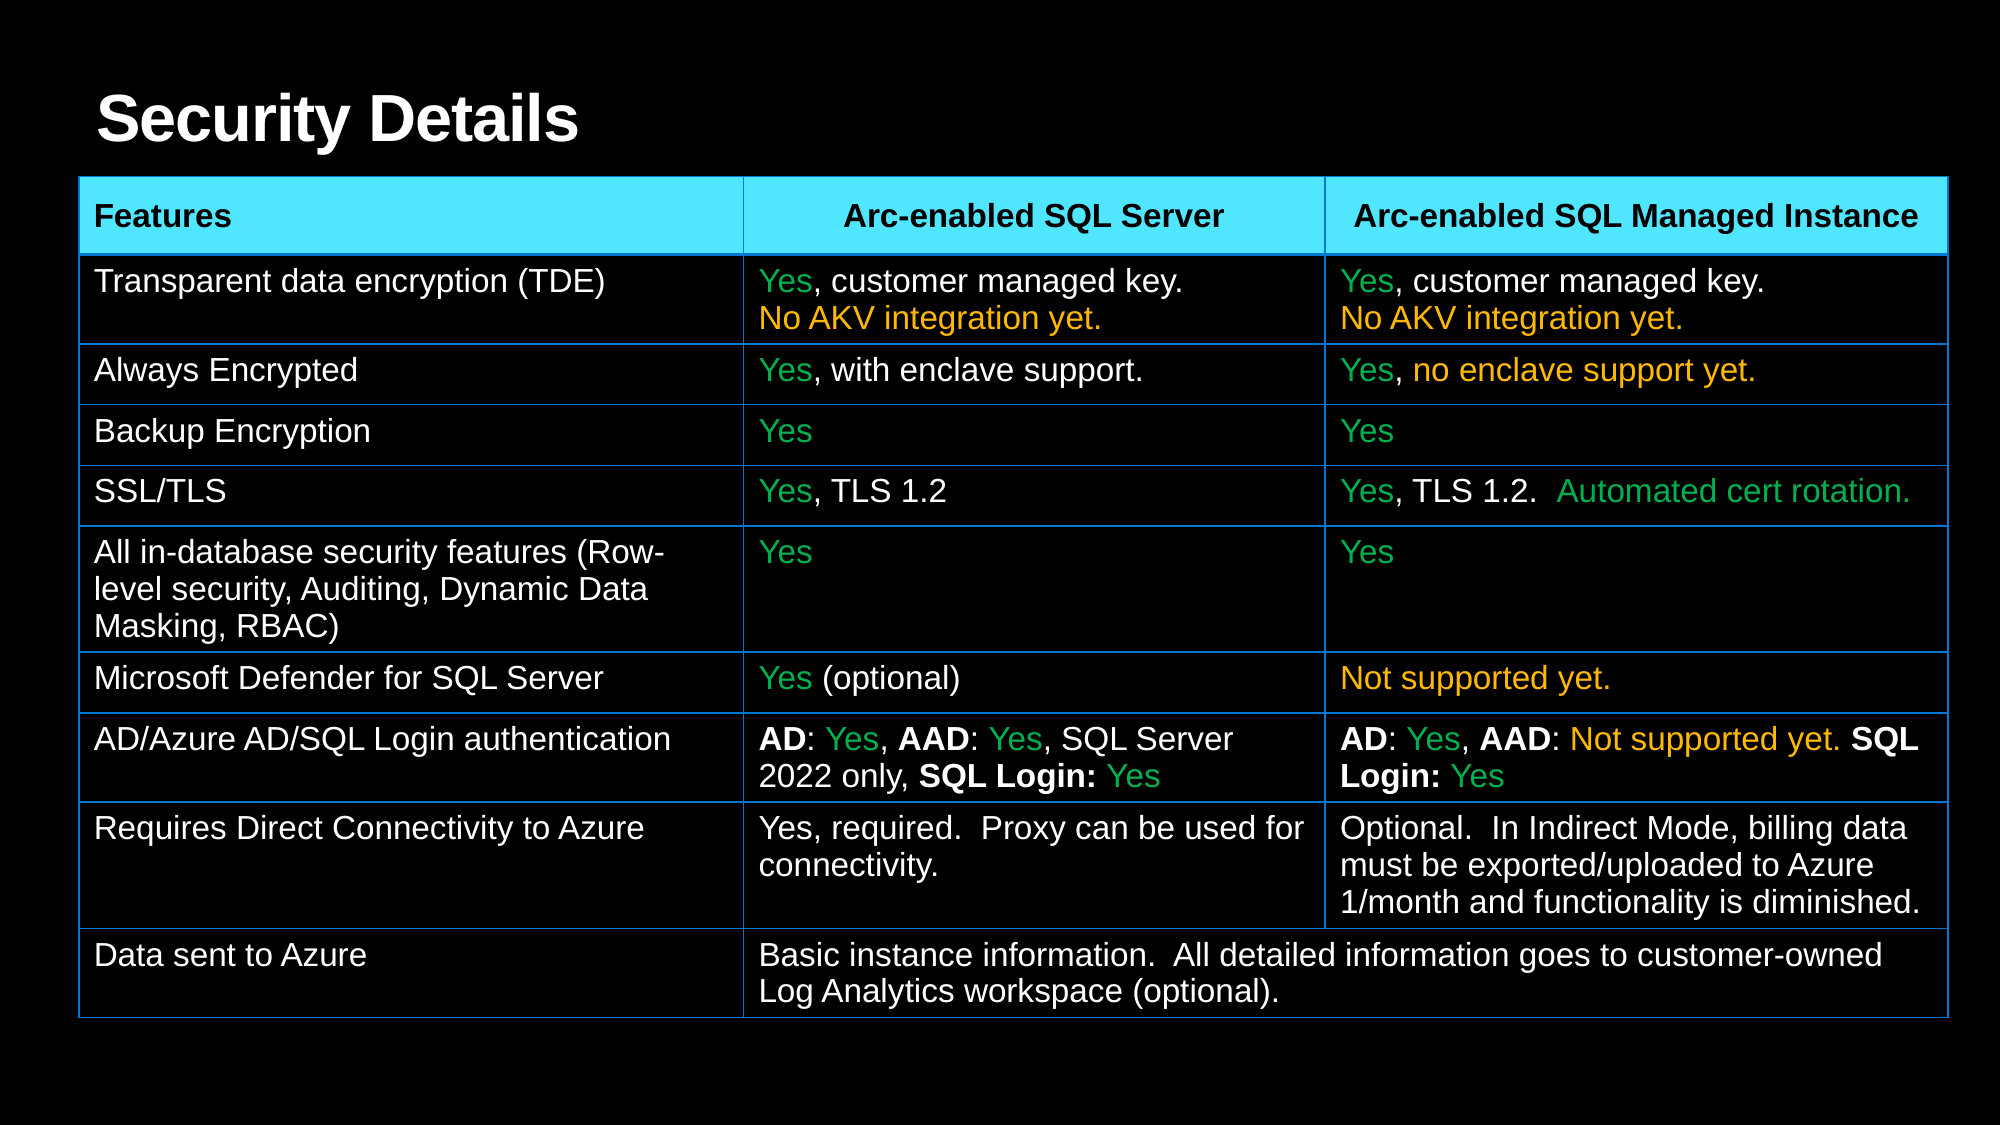

# Security Details
| Features | Arc-enabled SQL Server | Arc-enabled SQL Managed Instance |
| --- | --- | --- |
| Transparent data encryption (TDE) | Yes, customer managed key. No AKV integration yet. | Yes, customer managed key. No AKV integration yet. |
| Always Encrypted | Yes, with enclave support. | Yes, no enclave support yet. |
| Backup Encryption | Yes | Yes |
| SSL/TLS | Yes, TLS 1.2 | Yes, TLS 1.2. Automated cert rotation. |
| All in-database security features (Row-level security, Auditing, Dynamic Data Masking, RBAC) | Yes | Yes |
| Microsoft Defender for SQL Server | Yes (optional) | Not supported yet. |
| AD/Azure AD/SQL Login authentication | AD: Yes, AAD: Yes, SQL Server 2022 only, SQL Login: Yes | AD: Yes, AAD: Not supported yet. SQL Login: Yes |
| Requires Direct Connectivity to Azure | Yes, required. Proxy can be used for connectivity. | Optional. In Indirect Mode, billing data must be exported/uploaded to Azure 1/month and functionality is diminished. |
| Data sent to Azure | Basic instance information. All detailed information goes to customer-owned Log Analytics workspace (optional). |  |